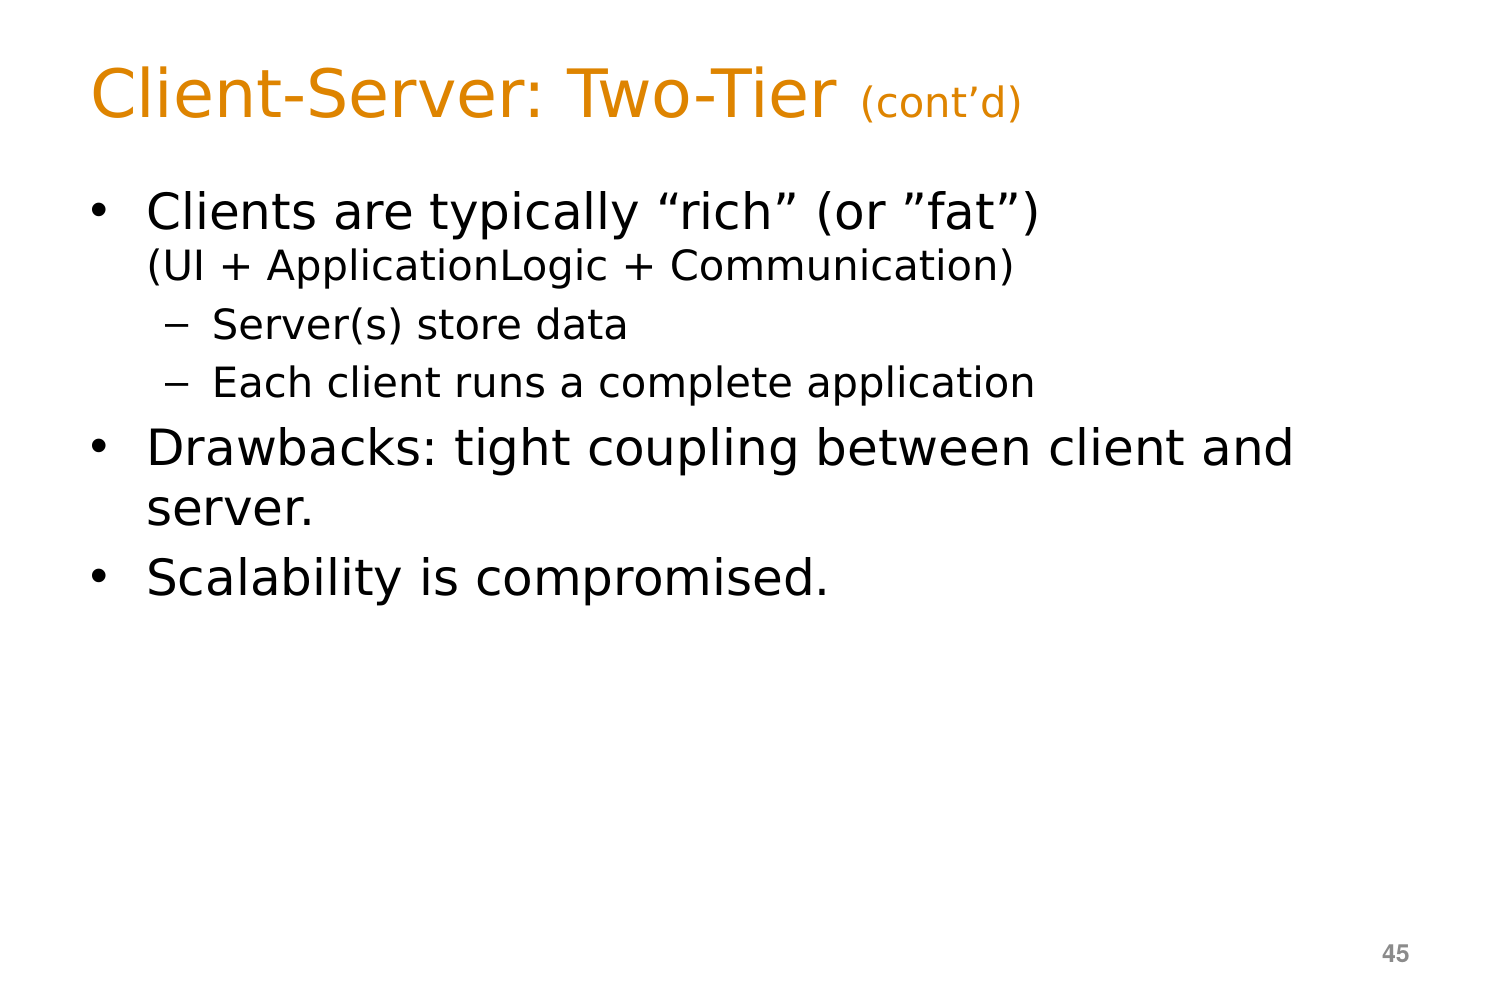

# Client-Server: Two-Tier (cont’d)
Clients are typically “rich” (or ”fat”)
(UI + ApplicationLogic + Communication)
Server(s) store data
Each client runs a complete application
Drawbacks: tight coupling between client and server.
Scalability is compromised.

45